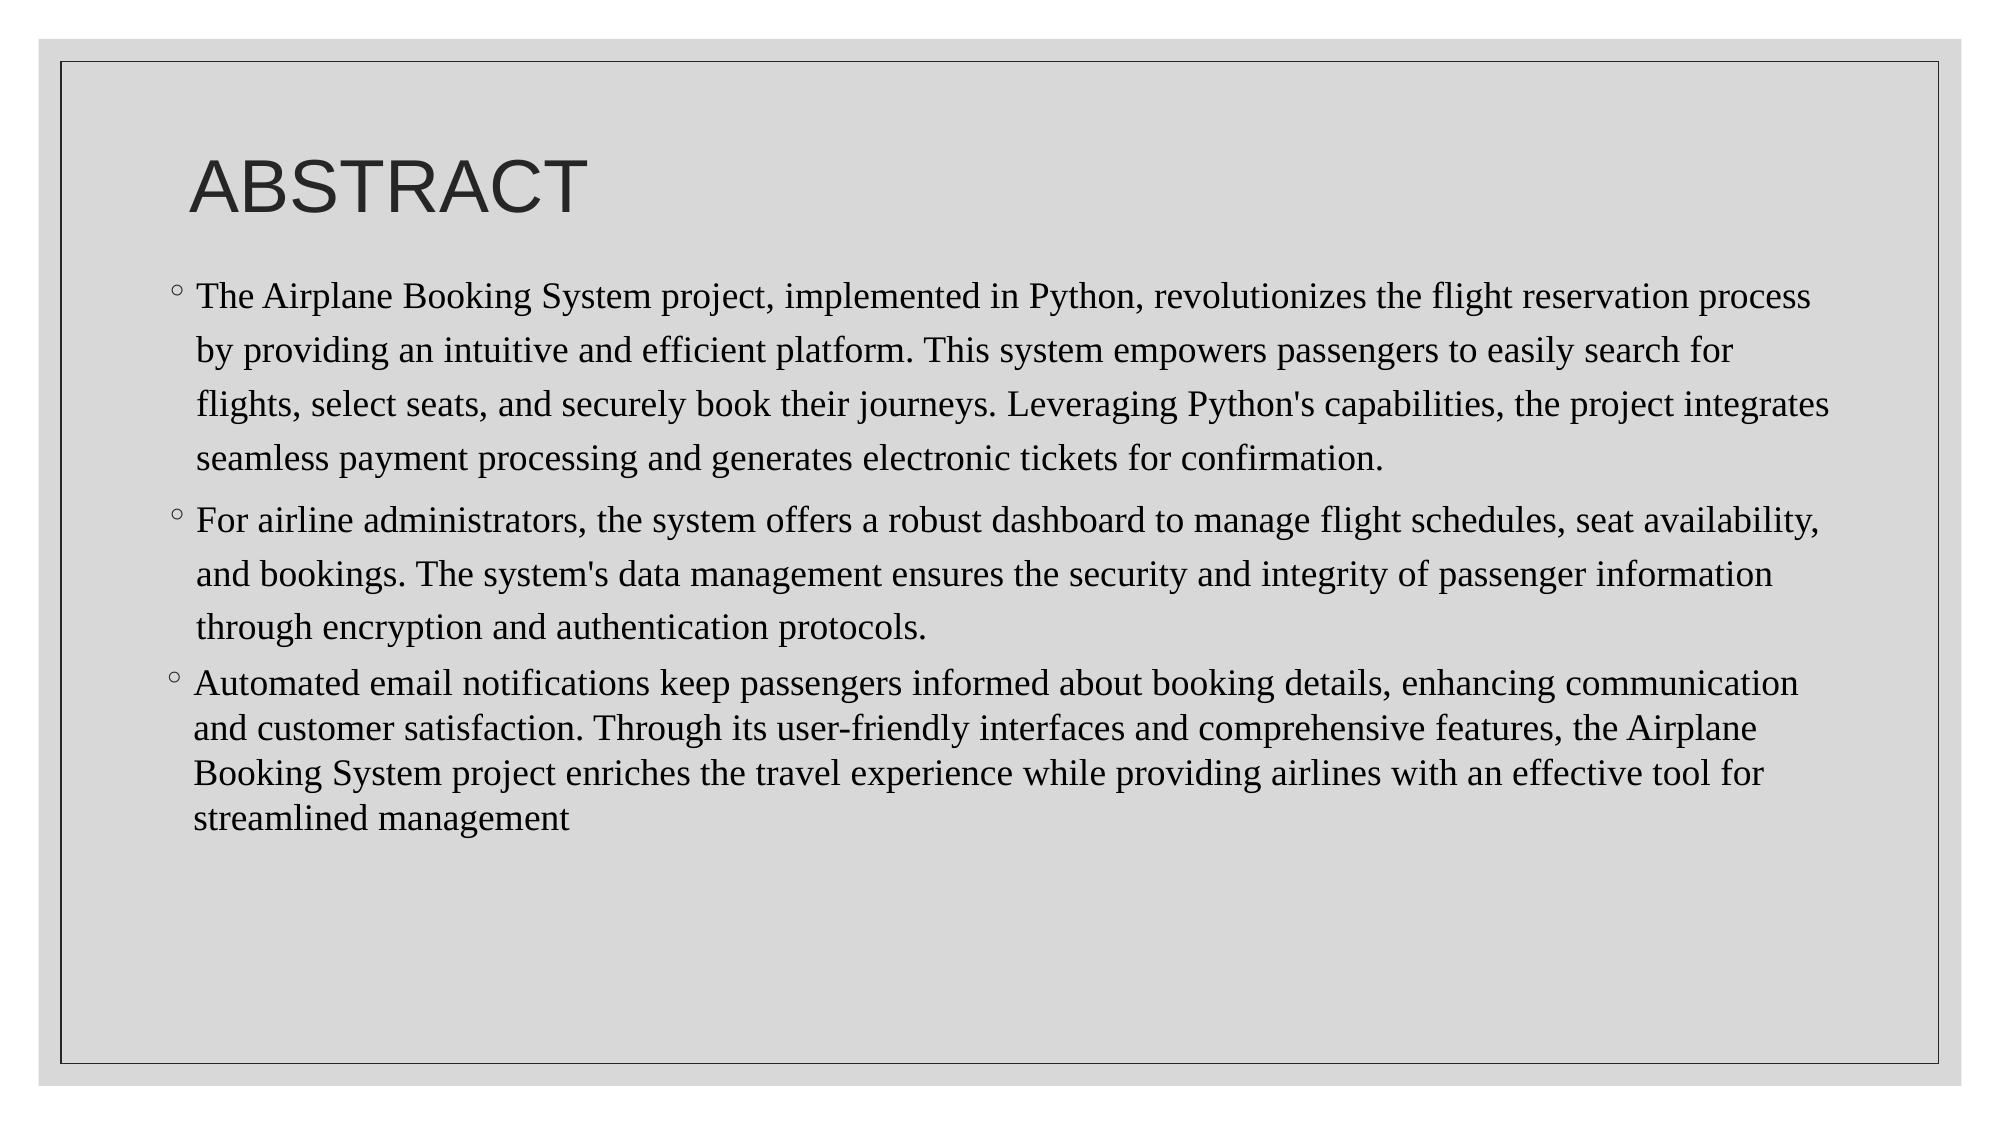

# ABSTRACT

The Airplane Booking System project, implemented in Python, revolutionizes the flight reservation process by providing an intuitive and efficient platform. This system empowers passengers to easily search for flights, select seats, and securely book their journeys. Leveraging Python's capabilities, the project integrates seamless payment processing and generates electronic tickets for confirmation.
For airline administrators, the system offers a robust dashboard to manage flight schedules, seat availability, and bookings. The system's data management ensures the security and integrity of passenger information through encryption and authentication protocols.
Automated email notifications keep passengers informed about booking details, enhancing communication and customer satisfaction. Through its user-friendly interfaces and comprehensive features, the Airplane Booking System project enriches the travel experience while providing airlines with an effective tool for streamlined management